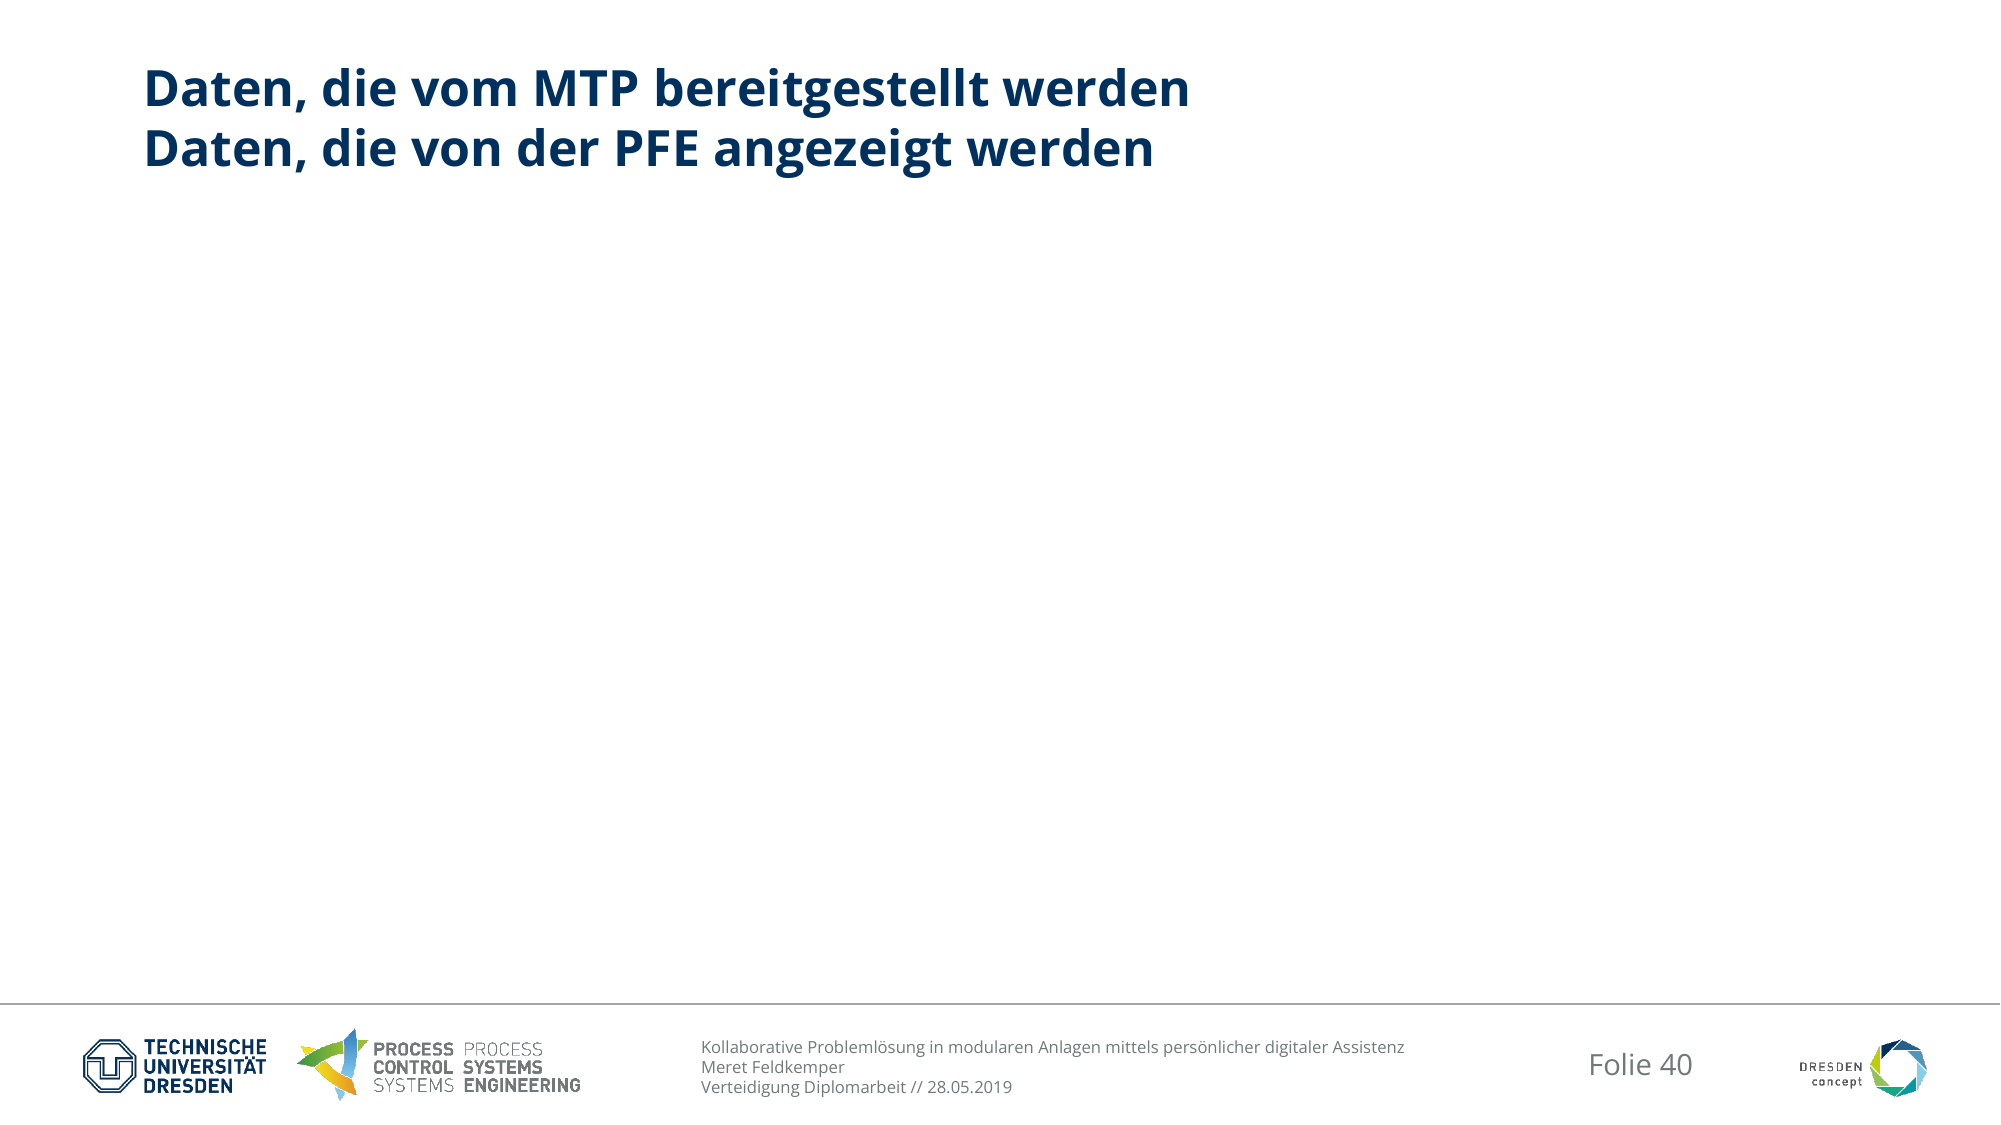

# Daten, die vom MTP bereitgestellt werden Daten, die von der PFE angezeigt werden